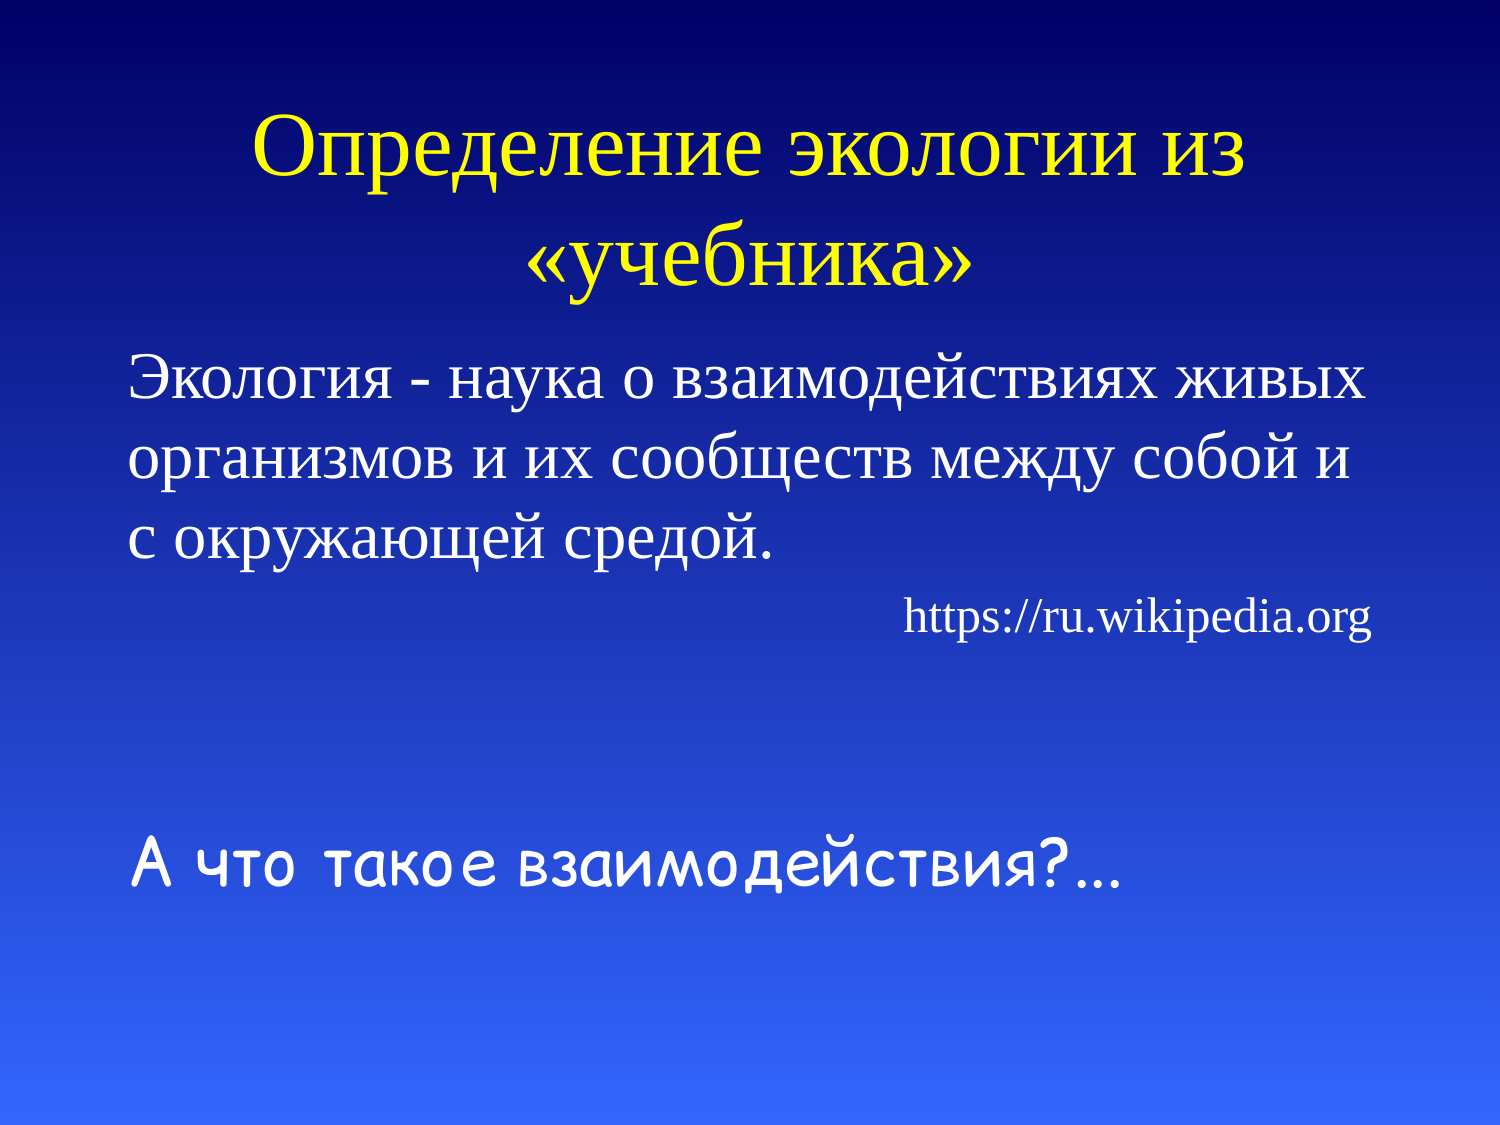

# Определение экологии из «учебника»
Экология - наука о взаимодействиях живых организмов и их сообществ между собой и с окружающей средой.
https://ru.wikipedia.org

А что такое взаимодействия?...